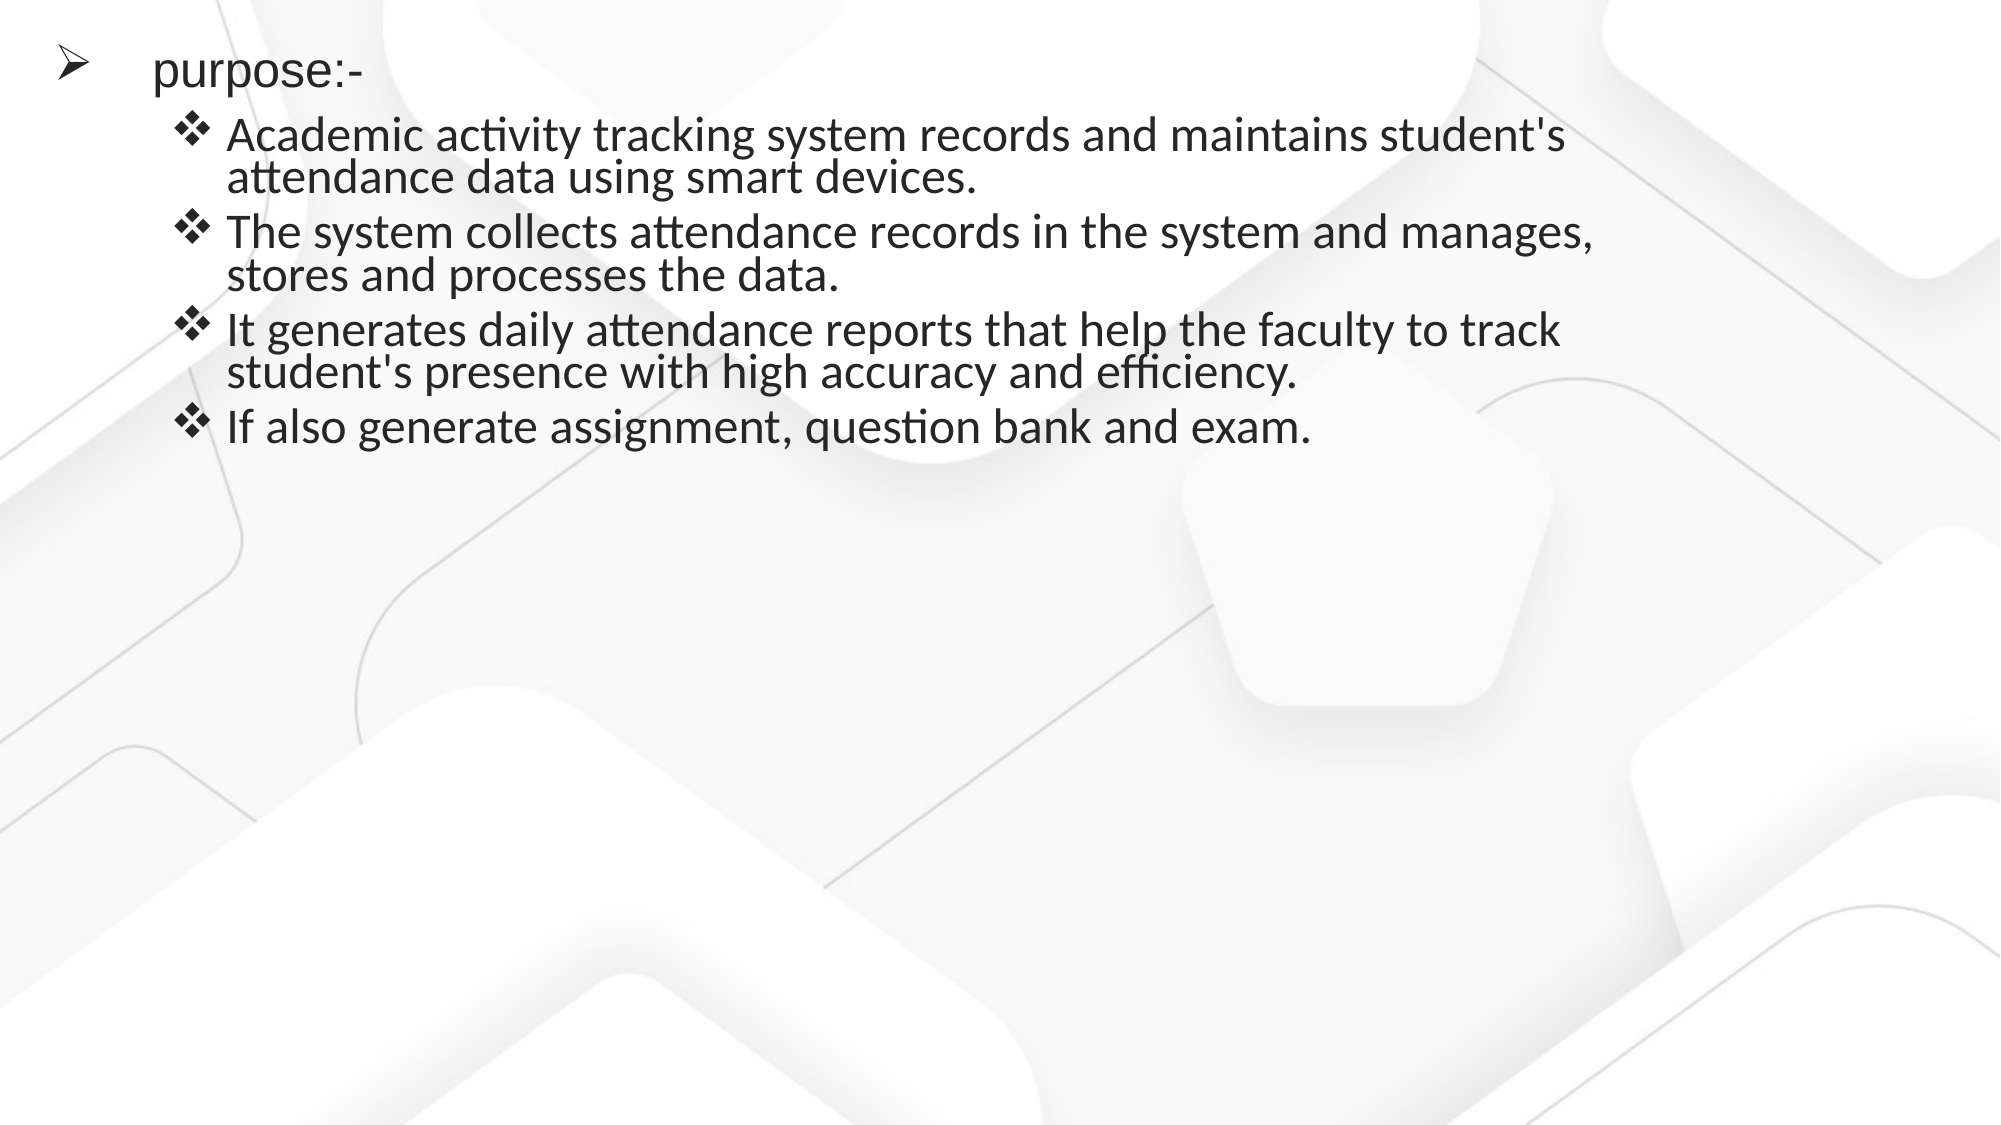

purpose:-
Academic activity tracking system records and maintains student's           attendance data using smart devices.
The system collects attendance records in the system and manages, stores and processes the data.
It generates daily attendance reports that help the faculty to track student's presence with high accuracy and efficiency.
If also generate assignment, question bank and exam.